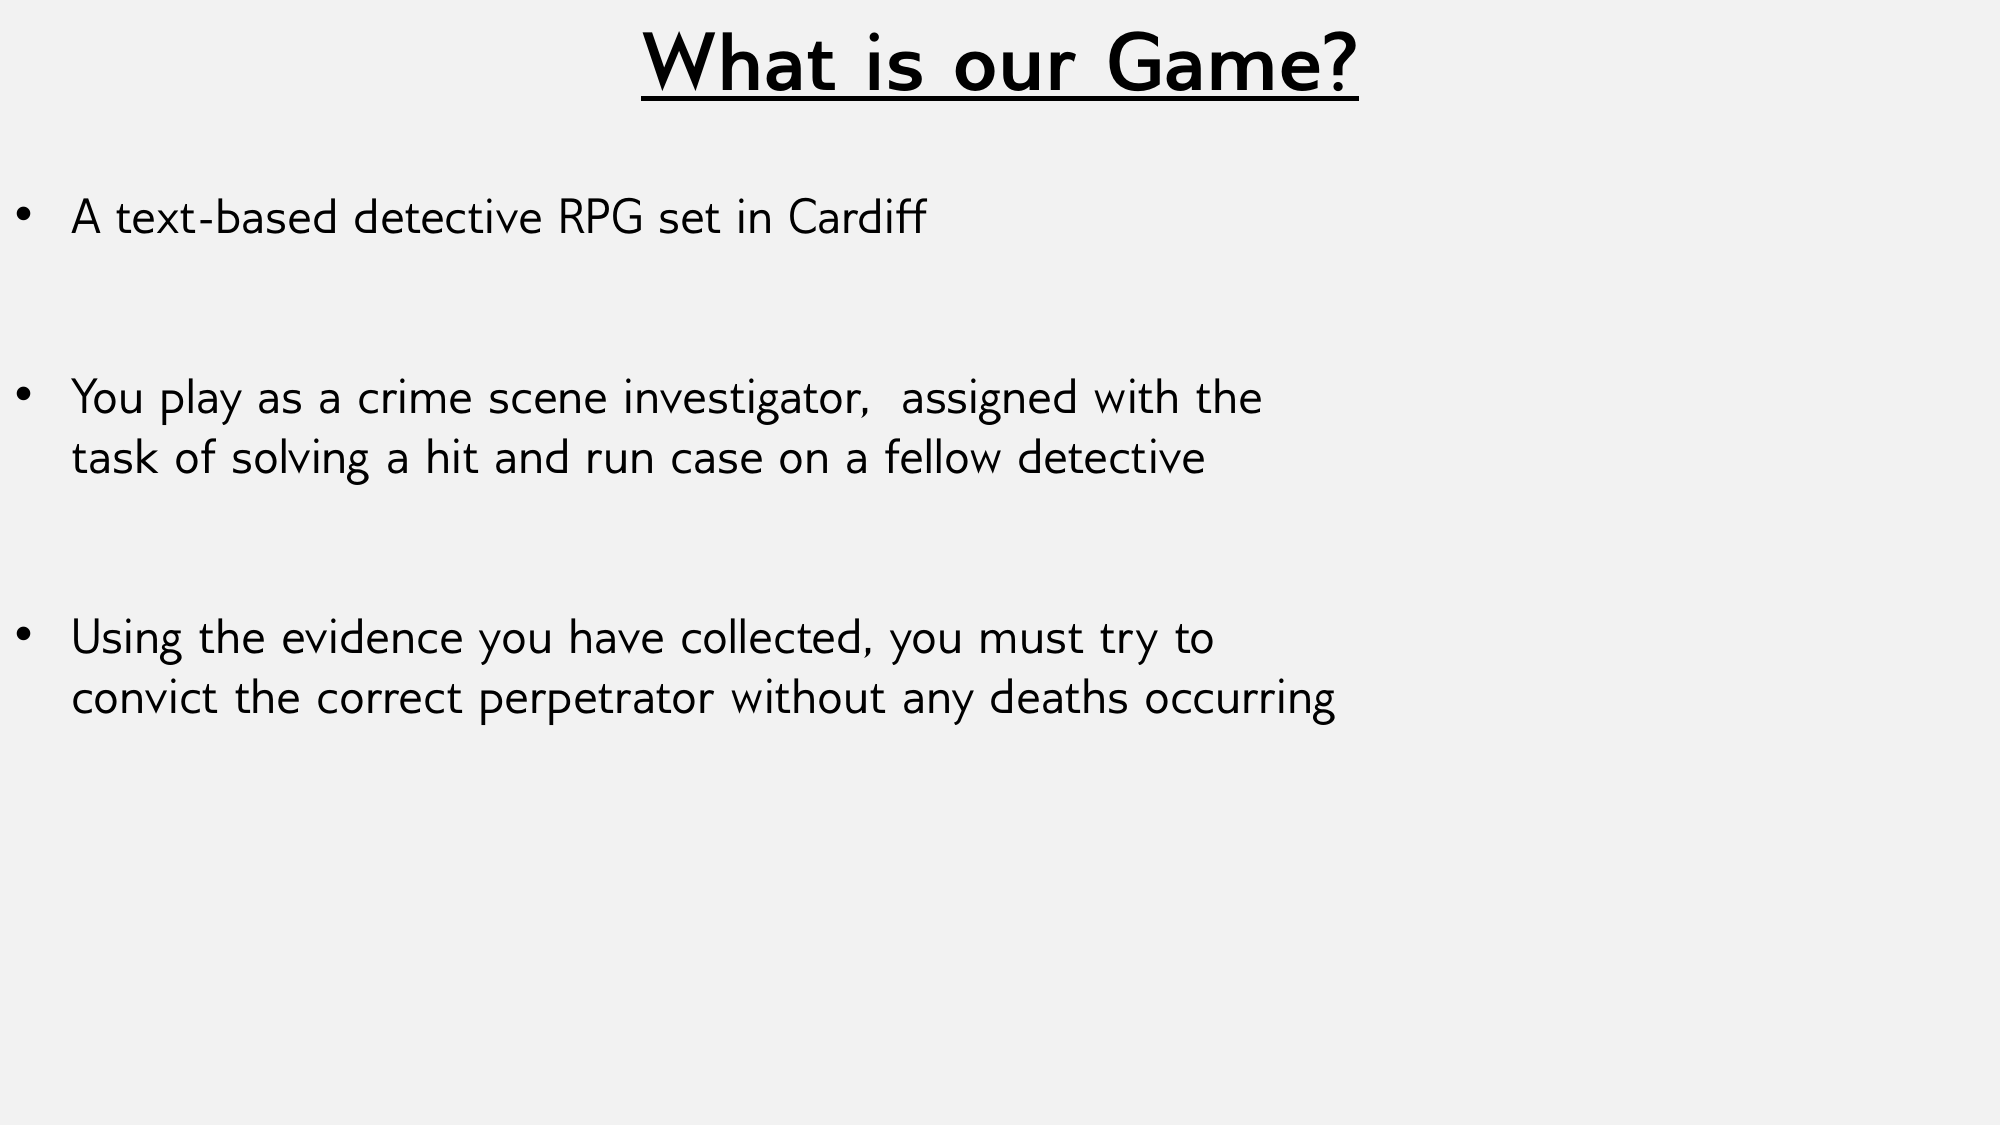

What is our Game?

A text-based detective RPG set in Cardiff

You play as a crime scene investigator,  assigned with the task of solving a hit and run case on a fellow detective

Using the evidence you have collected, you must try to convict the correct perpetrator without any deaths occurring